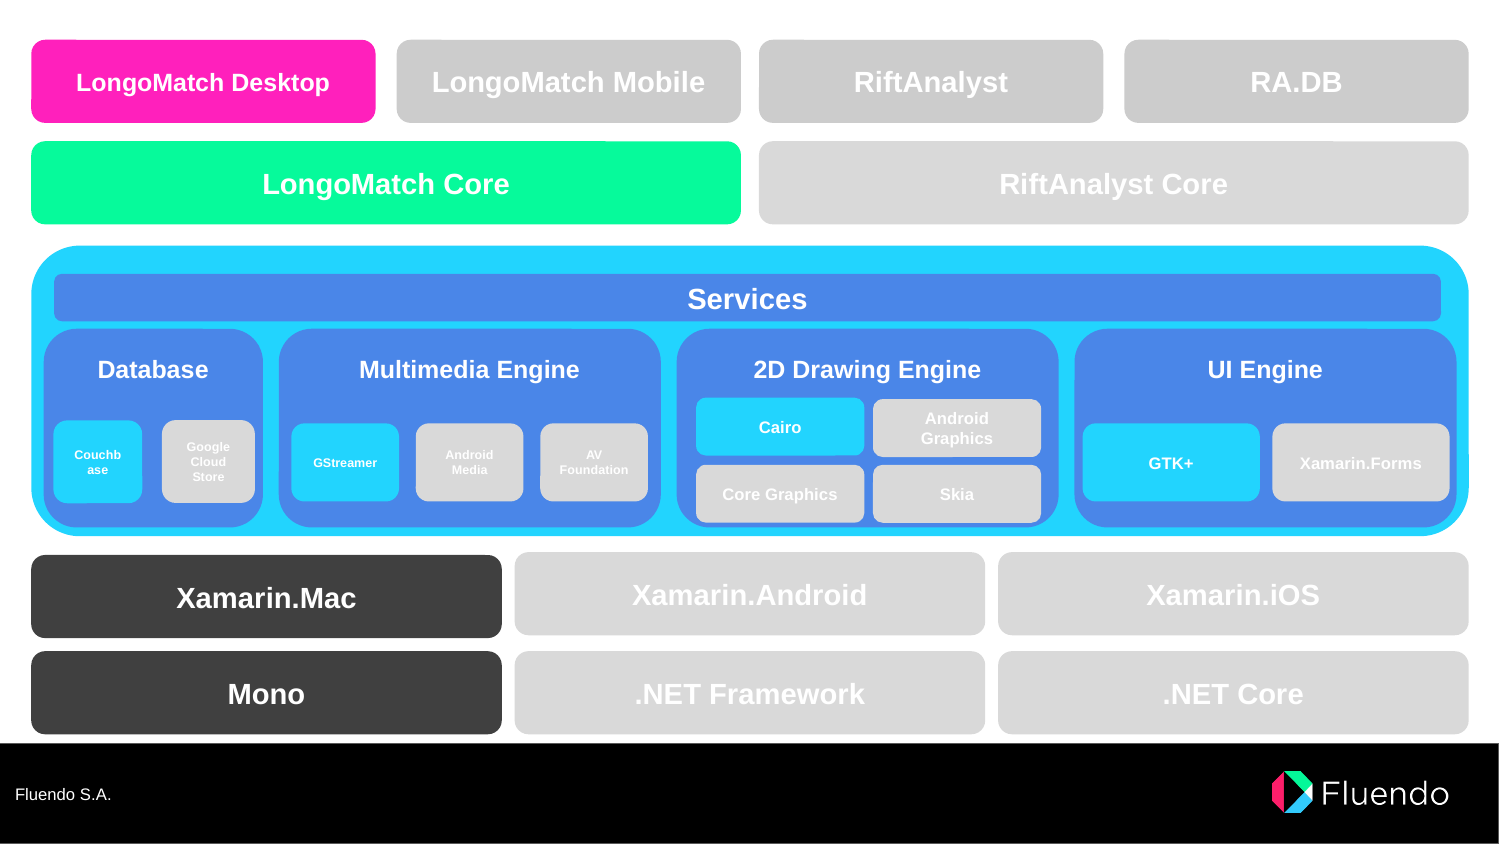

LongoMatch Desktop
LongoMatch Mobile
RiftAnalyst
RA.DB
LongoMatch Core
RiftAnalyst Core
VAS
Services
UI Engine
GTK+
Xamarin.Forms
2D Drawing Engine
Cairo
Android Graphics
Core Graphics
Skia
Multimedia Engine
GStreamer
Android Media
AV Foundation
Database
Google Cloud Store
Couchbase
Xamarin.Android
Xamarin.iOS
Xamarin.Mac
Mono
.NET Framework
.NET Core